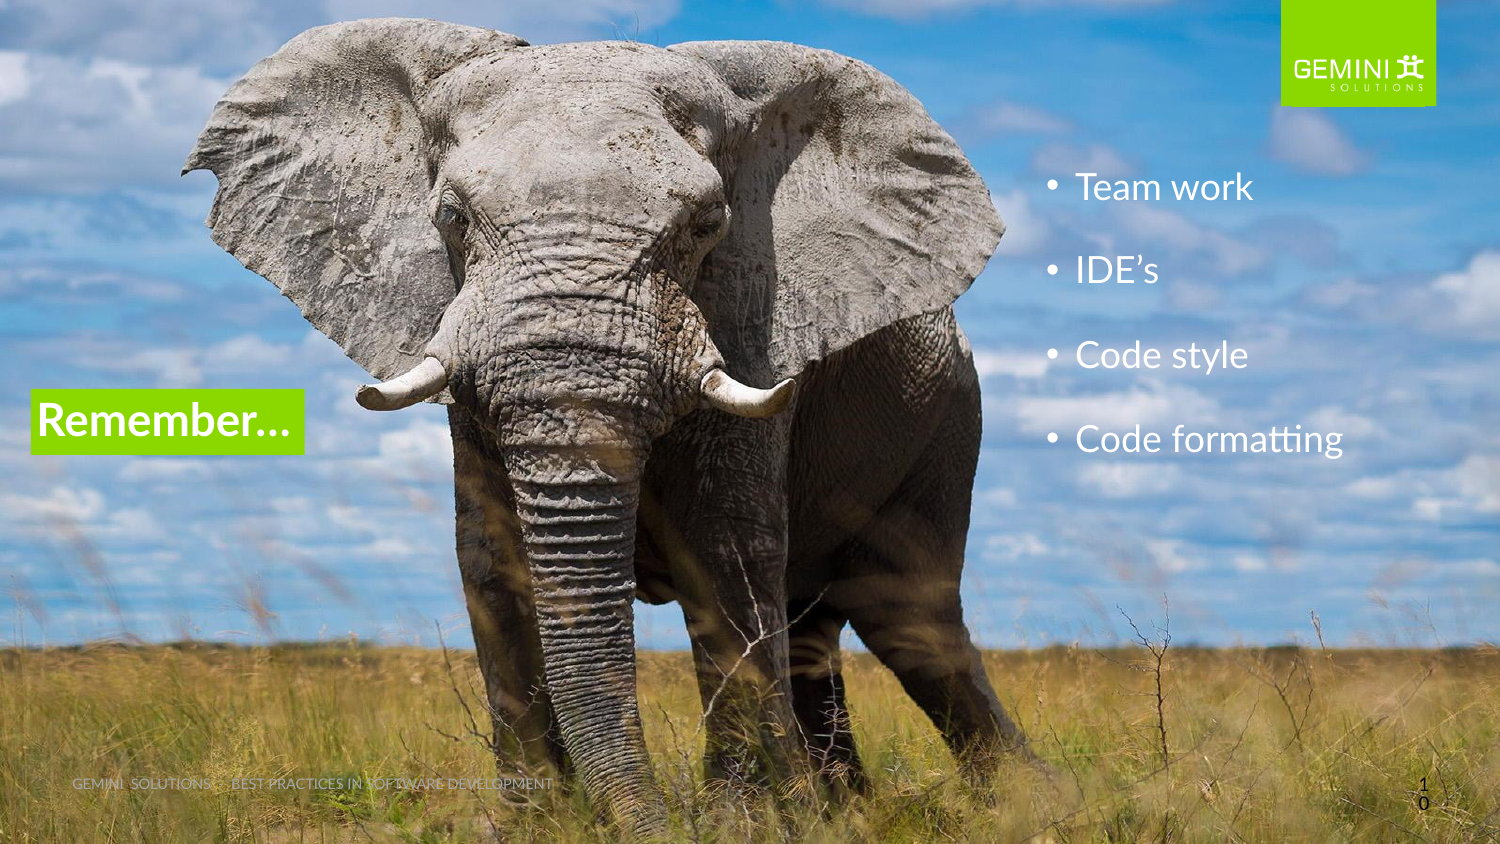

Team work
IDE’s
Code style
Code formatting
# Remember…
10